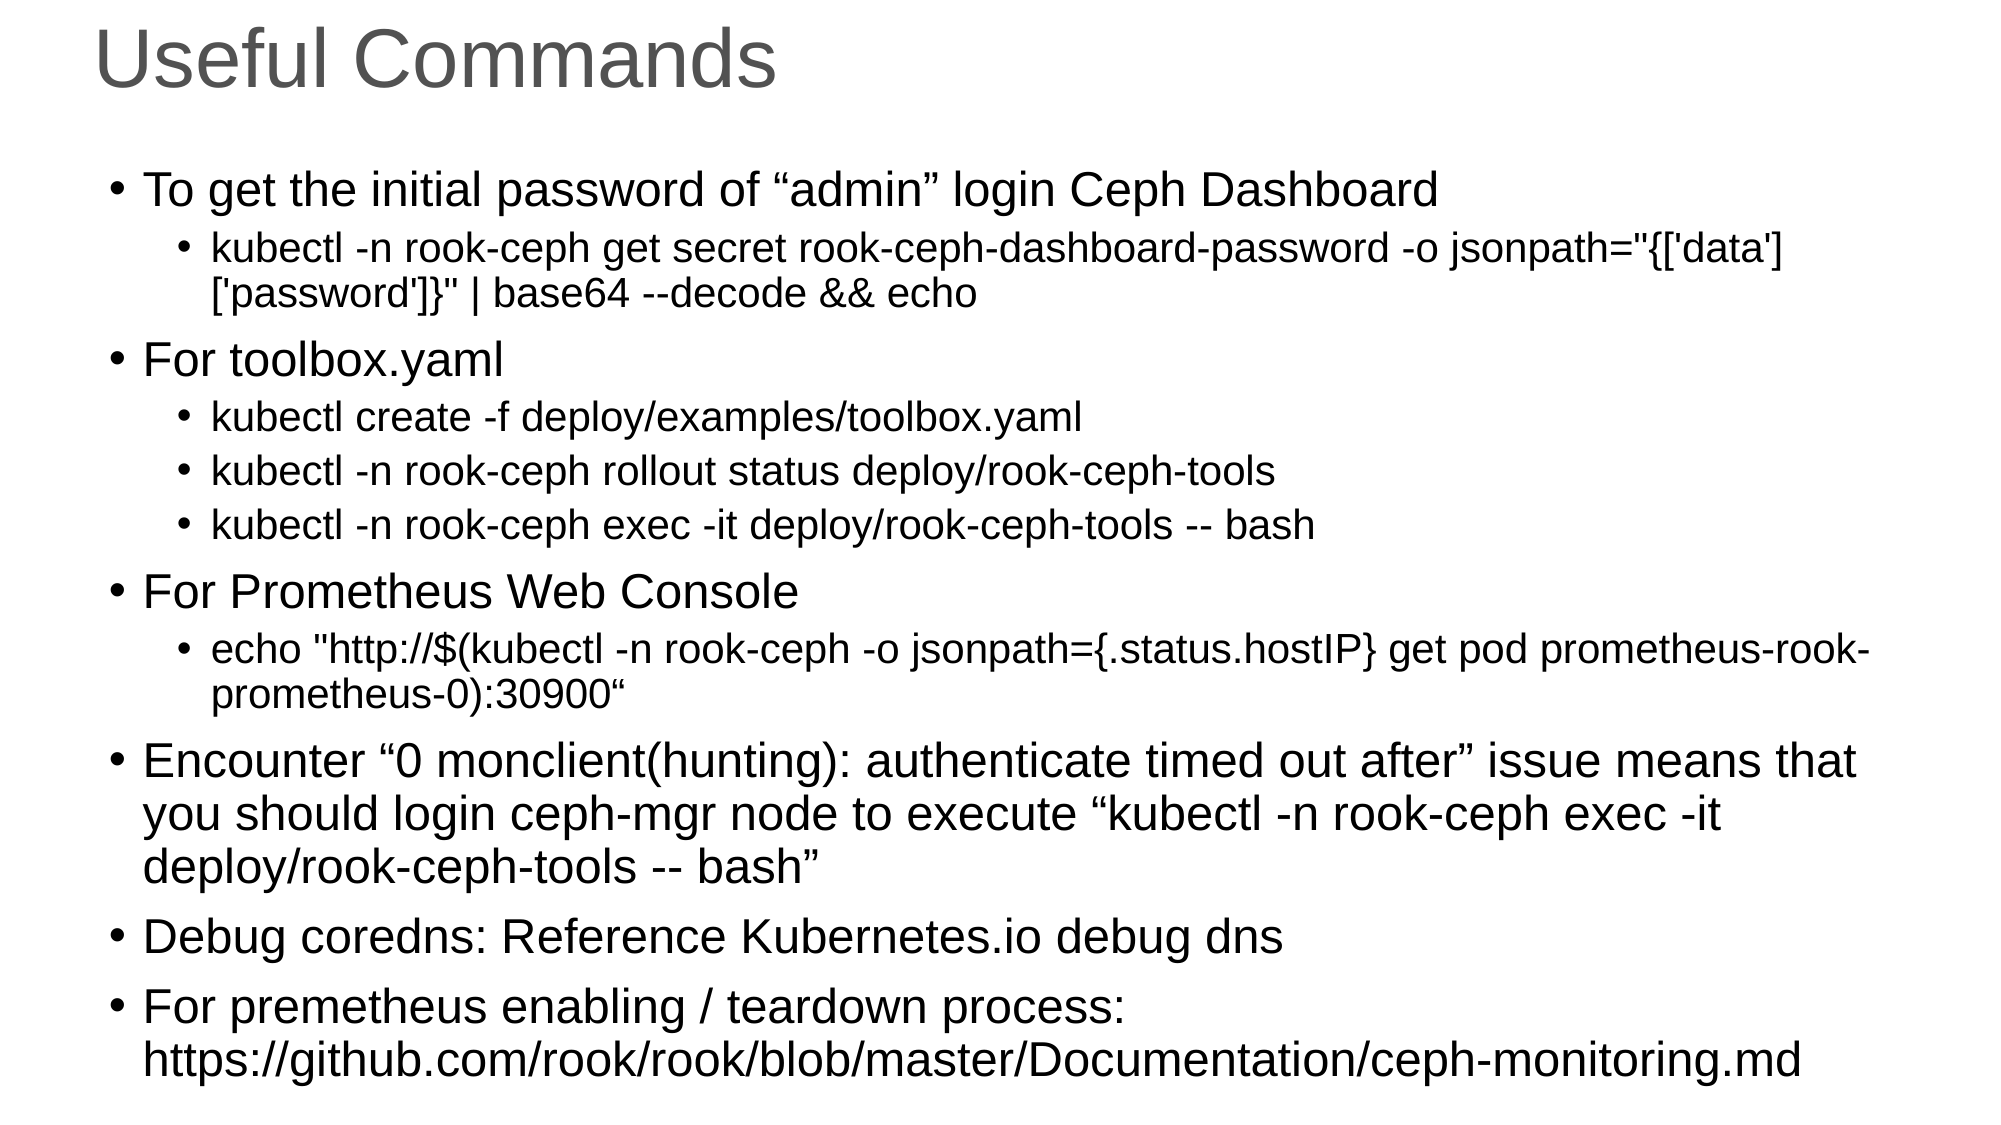

# Useful Commands
To get the initial password of “admin” login Ceph Dashboard
kubectl -n rook-ceph get secret rook-ceph-dashboard-password -o jsonpath="{['data']['password']}" | base64 --decode && echo
For toolbox.yaml
kubectl create -f deploy/examples/toolbox.yaml
kubectl -n rook-ceph rollout status deploy/rook-ceph-tools
kubectl -n rook-ceph exec -it deploy/rook-ceph-tools -- bash
For Prometheus Web Console
echo "http://$(kubectl -n rook-ceph -o jsonpath={.status.hostIP} get pod prometheus-rook-prometheus-0):30900“
Encounter “0 monclient(hunting): authenticate timed out after” issue means that you should login ceph-mgr node to execute “kubectl -n rook-ceph exec -it deploy/rook-ceph-tools -- bash”
Debug coredns: Reference Kubernetes.io debug dns
For premetheus enabling / teardown process: https://github.com/rook/rook/blob/master/Documentation/ceph-monitoring.md